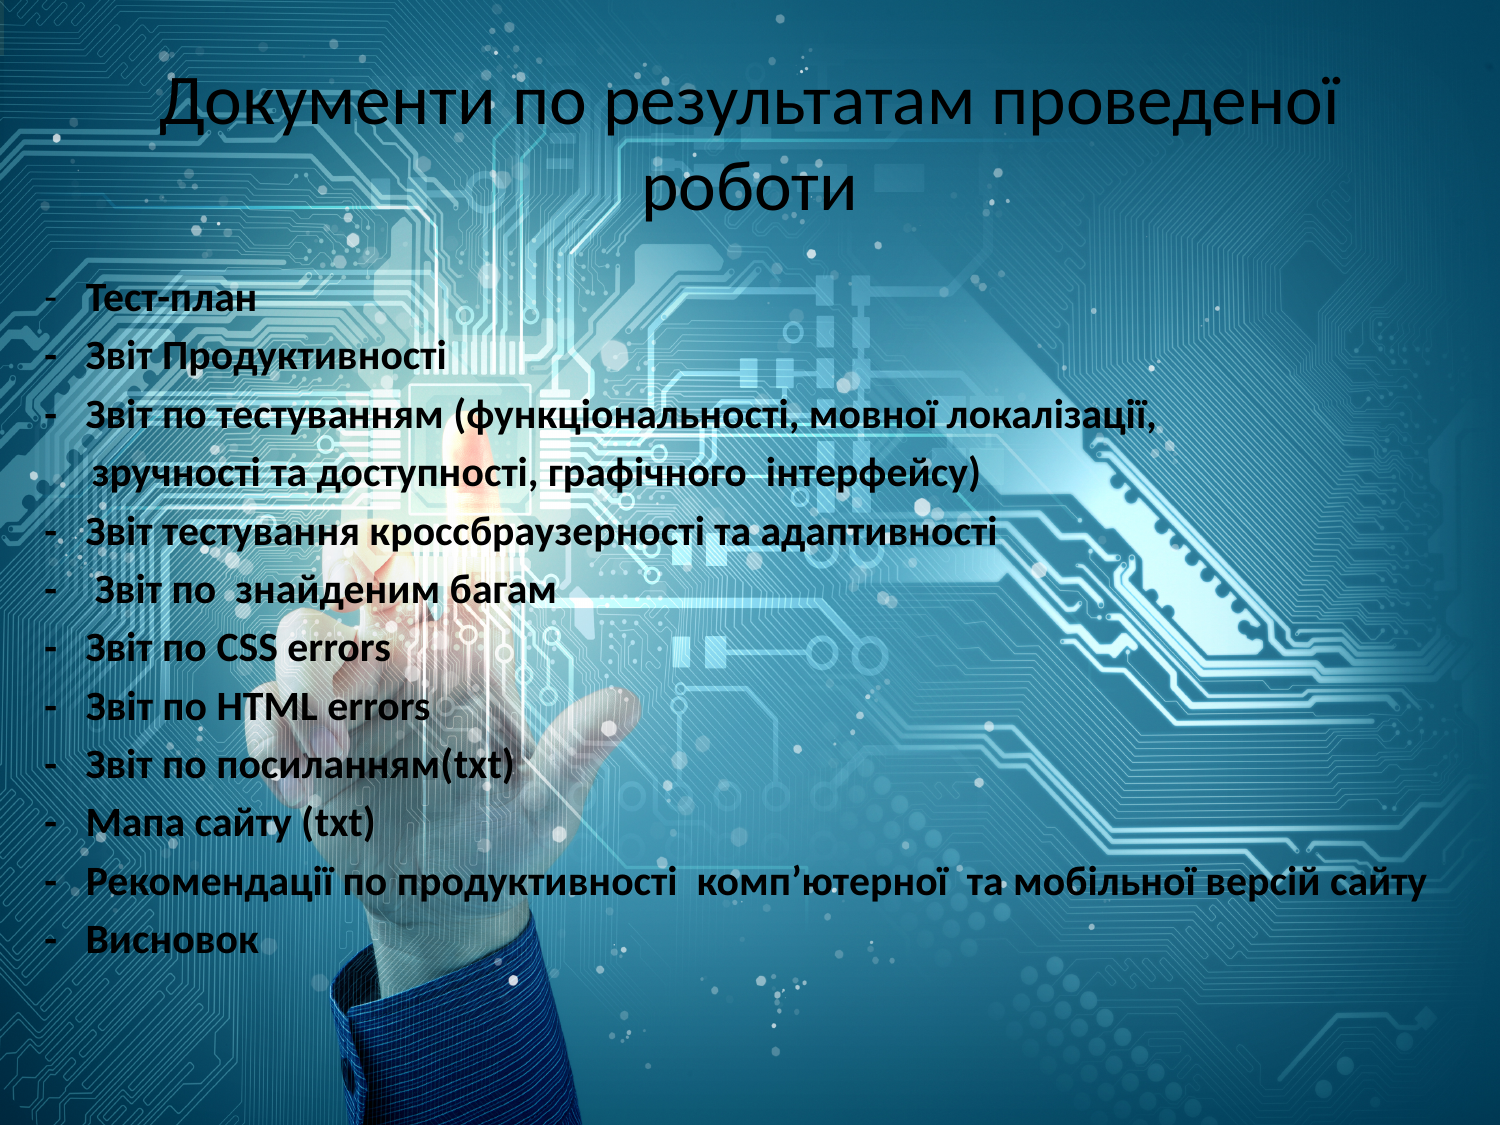

# Документи по результатам проведеної роботи
-   Тест-план
-   Звіт Продуктивності
-   Звіт по тестуванням (функціональності, мовної локалізації,
     зручності та доступності, графічного  інтерфейсу)
-   Звіт тестування кроссбраузерності та адаптивності
-    Звіт по  знайденим багам
-   Звіт по CSS errors
-   Звіт по HTML errors
-   Звіт по посиланням(txt)
-   Мапа сайту (txt)
-   Рекомендації по продуктивності  комп’ютерної  та мобільної версій сайту
-   Висновок